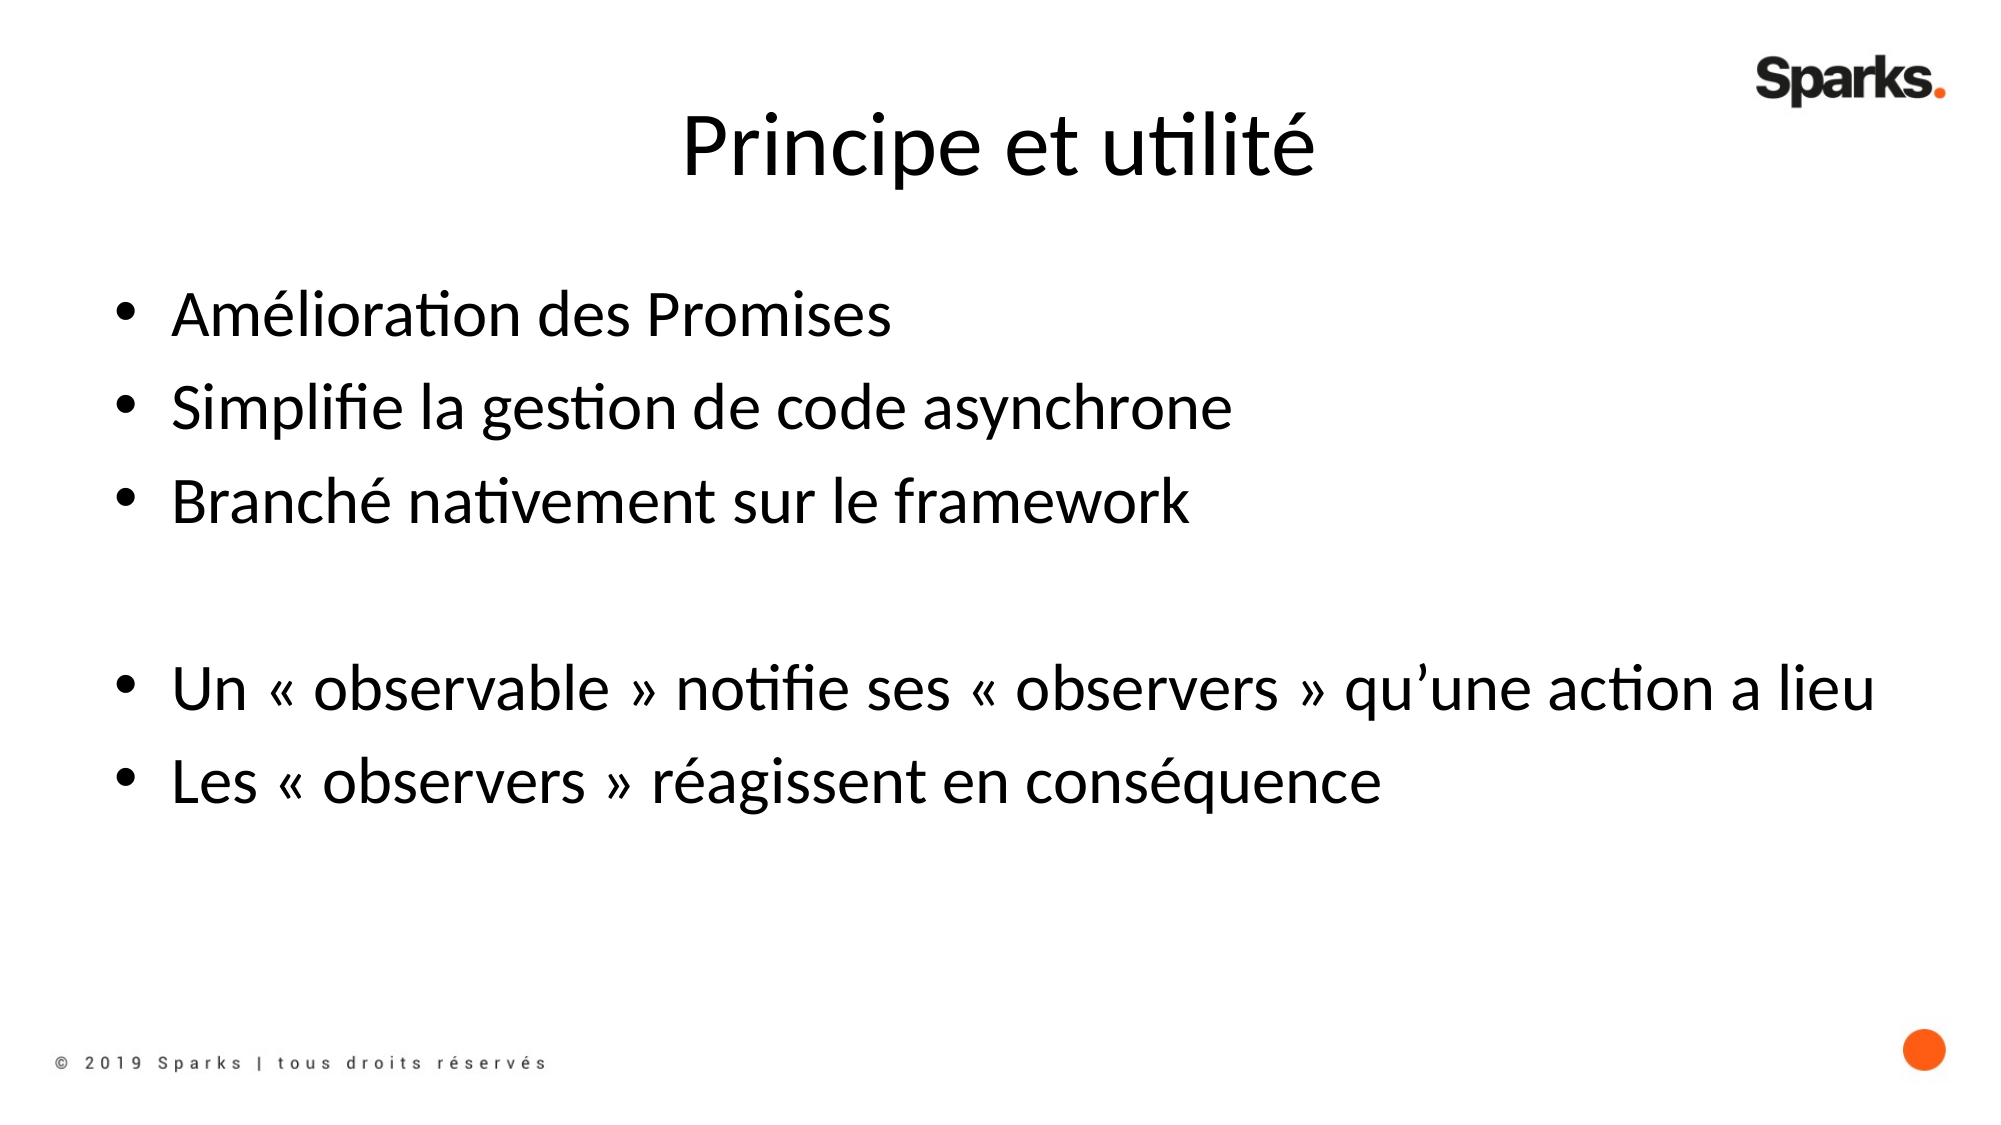

# Principe et utilité
Amélioration des Promises
Simplifie la gestion de code asynchrone
Branché nativement sur le framework

Un « observable » notifie ses « observers » qu’une action a lieu
Les « observers » réagissent en conséquence